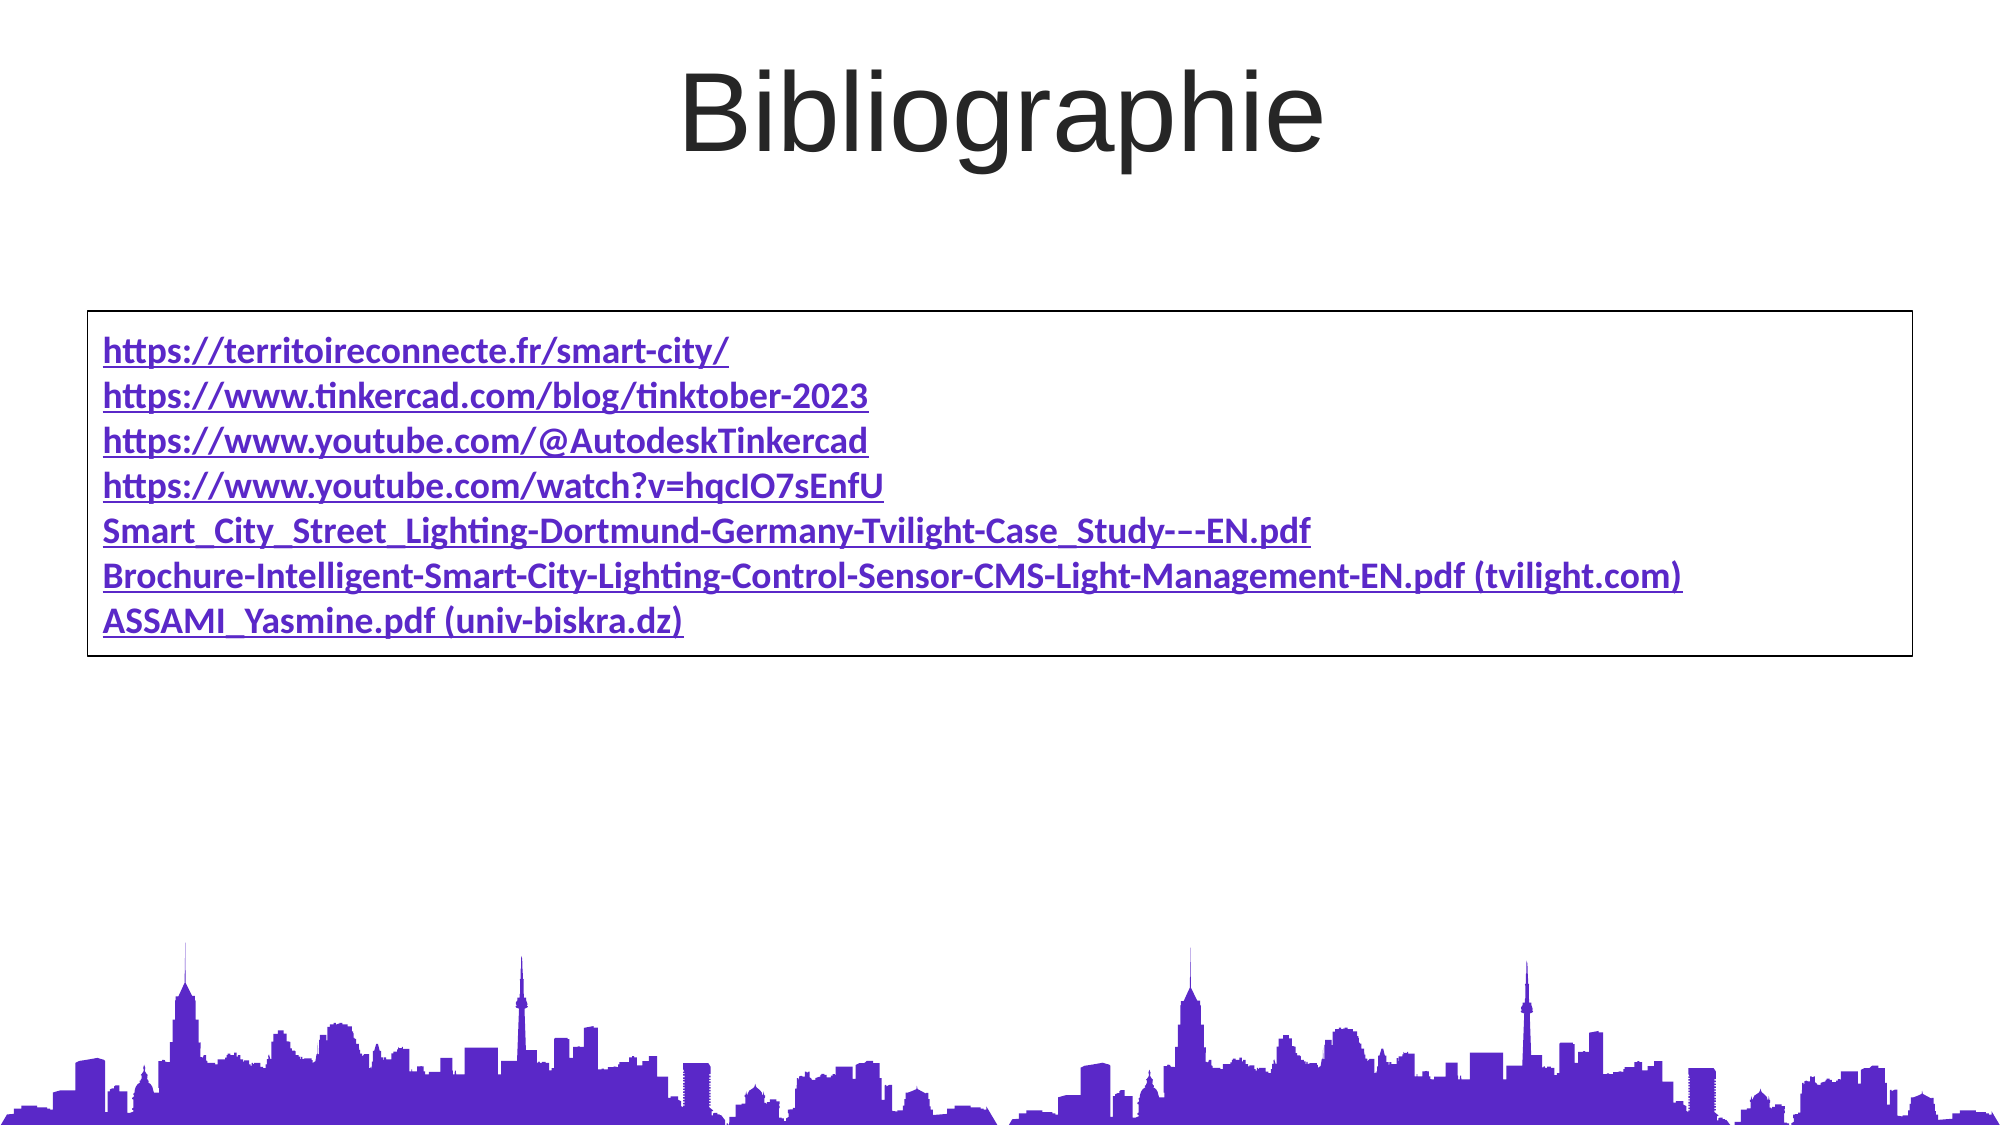

Bibliographie
https://territoireconnecte.fr/smart-city/
https://www.tinkercad.com/blog/tinktober-2023
https://www.youtube.com/@AutodeskTinkercad
https://www.youtube.com/watch?v=hqcIO7sEnfU
Smart_City_Street_Lighting-Dortmund-Germany-Tvilight-Case_Study-–-EN.pdf
Brochure-Intelligent-Smart-City-Lighting-Control-Sensor-CMS-Light-Management-EN.pdf (tvilight.com)
ASSAMI_Yasmine.pdf (univ-biskra.dz)